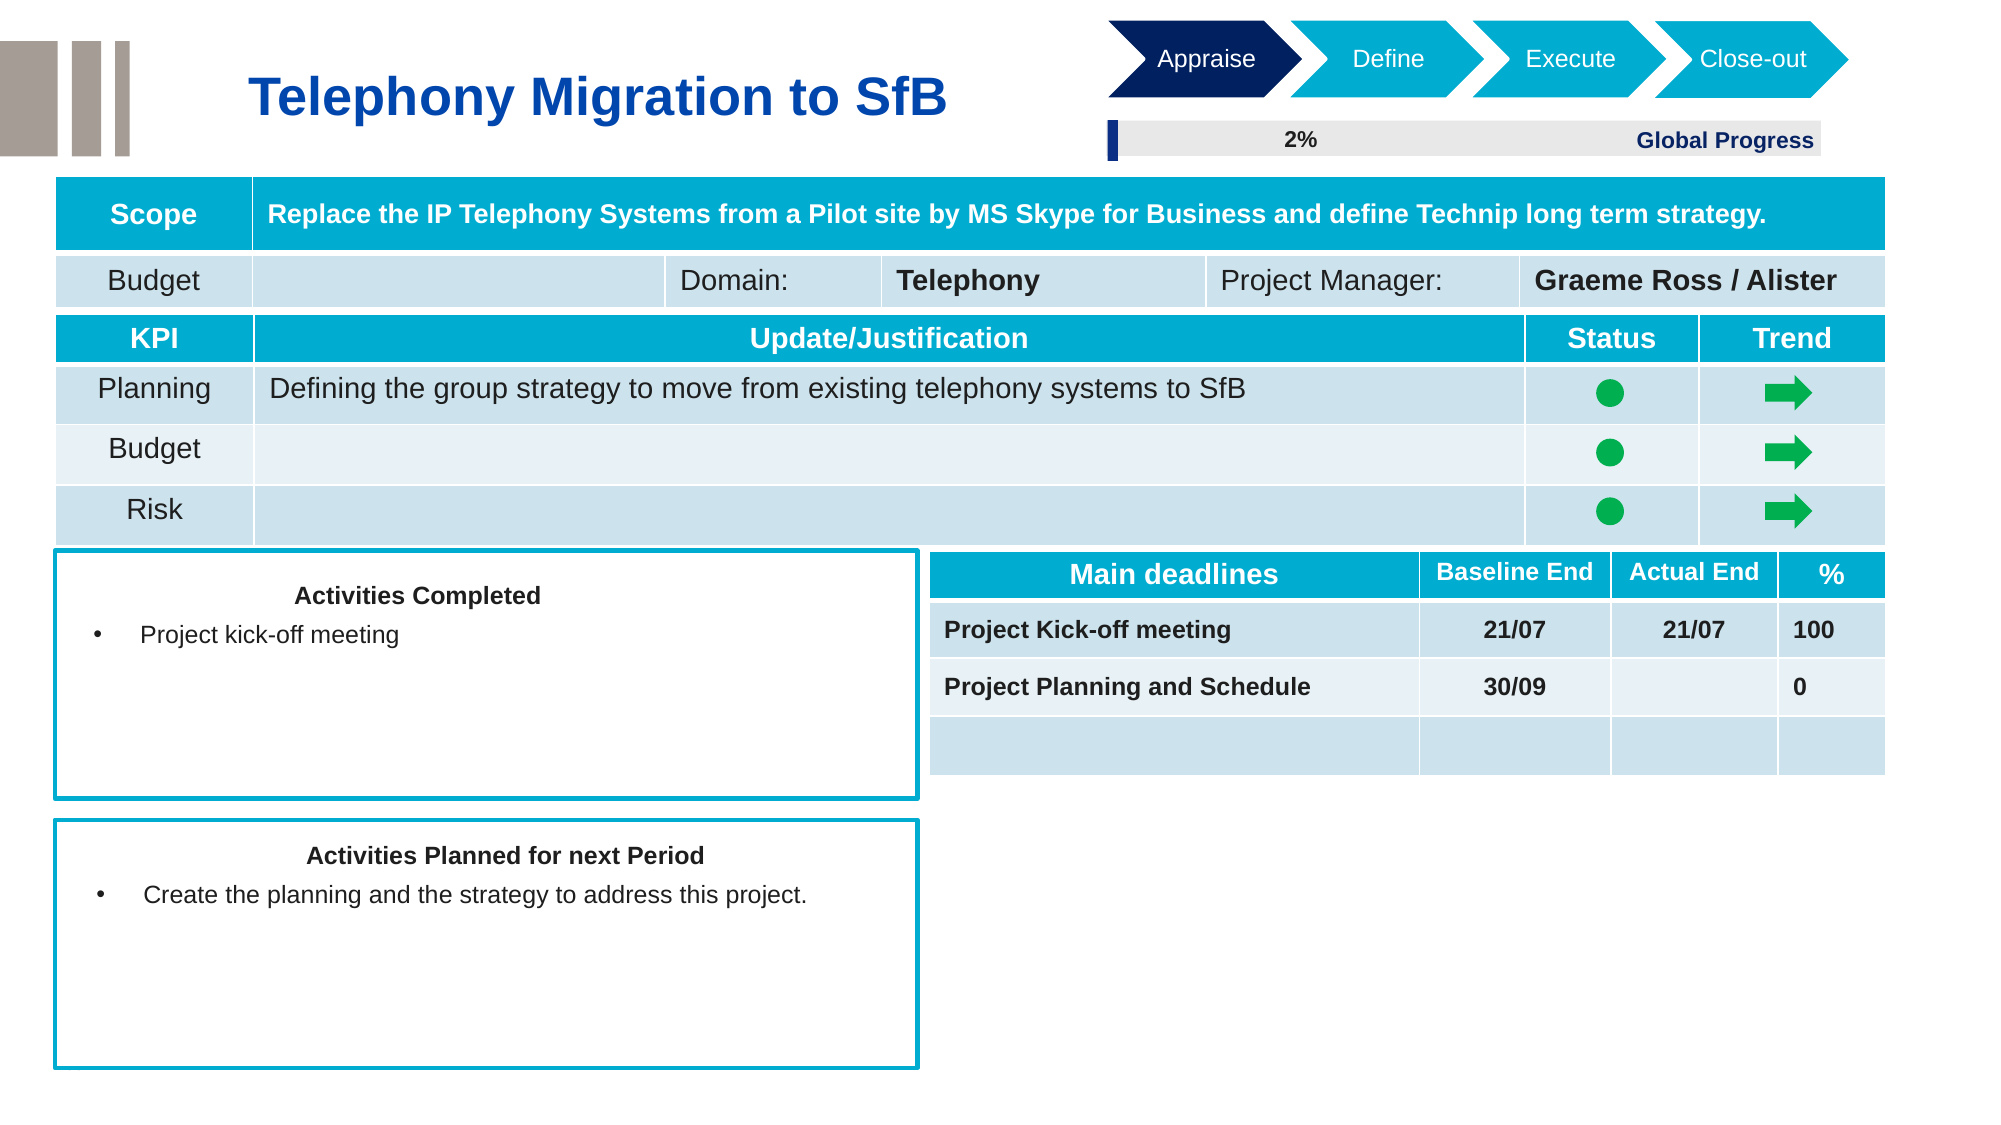

Appraise

Define

Execute

Close-out

Telephony Migration to SfB
0% < deviation < 20%

2%
Global Progress

deviation ≥ 20%

| Scope | Replace the IP Telephony Systems from a Pilot site by MS Skype for Business and define Technip long term strategy. |  |  |  |  |
| --- | --- | --- | --- | --- | --- |
| Budget |  | Domain: | Telephony | Project Manager: | Graeme Ross / Alister |

| KPI | Update/Justification | Status | Trend |
| --- | --- | --- | --- |
| Planning | Defining the group strategy to move from existing telephony systems to SfB |  |  |
| Budget |  |  |  |
| Risk |  |  |  |

| Main deadlines | Baseline End | Actual End | % |
| --- | --- | --- | --- |
| Project Kick-off meeting | 21/07 | 21/07 | 100 |
| Project Planning and Schedule | 30/09 |  | 0 |
|  |  |  |  |
Activities Completed
Project kick-off meeting

Activities Planned for next Period
Create the planning and the strategy to address this project.

33